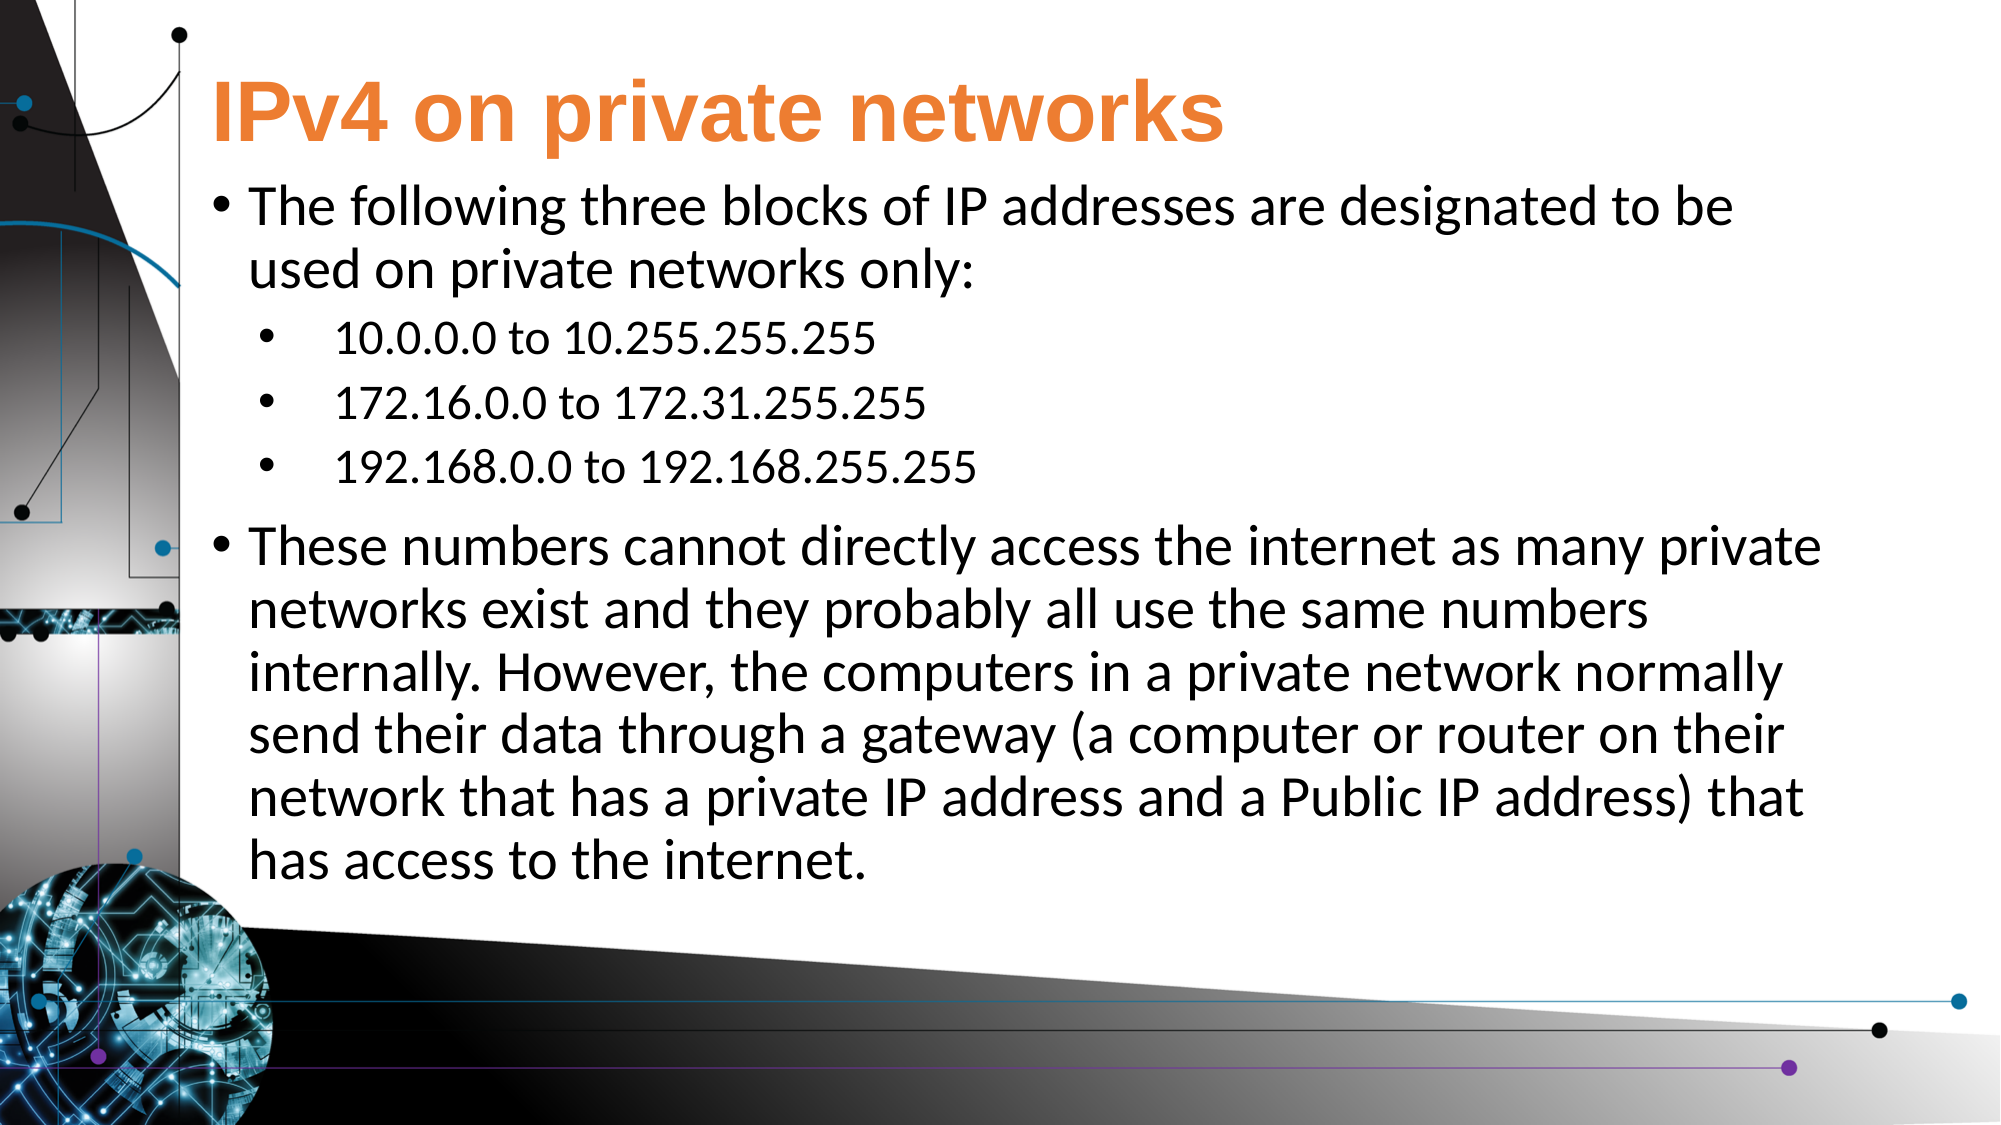

# IPv4 on private networks
The following three blocks of IP addresses are designated to be used on private networks only:
10.0.0.0 to 10.255.255.255
172.16.0.0 to 172.31.255.255
192.168.0.0 to 192.168.255.255
These numbers cannot directly access the internet as many private networks exist and they probably all use the same numbers internally. However, the computers in a private network normally send their data through a gateway (a computer or router on their network that has a private IP address and a Public IP address) that has access to the internet.